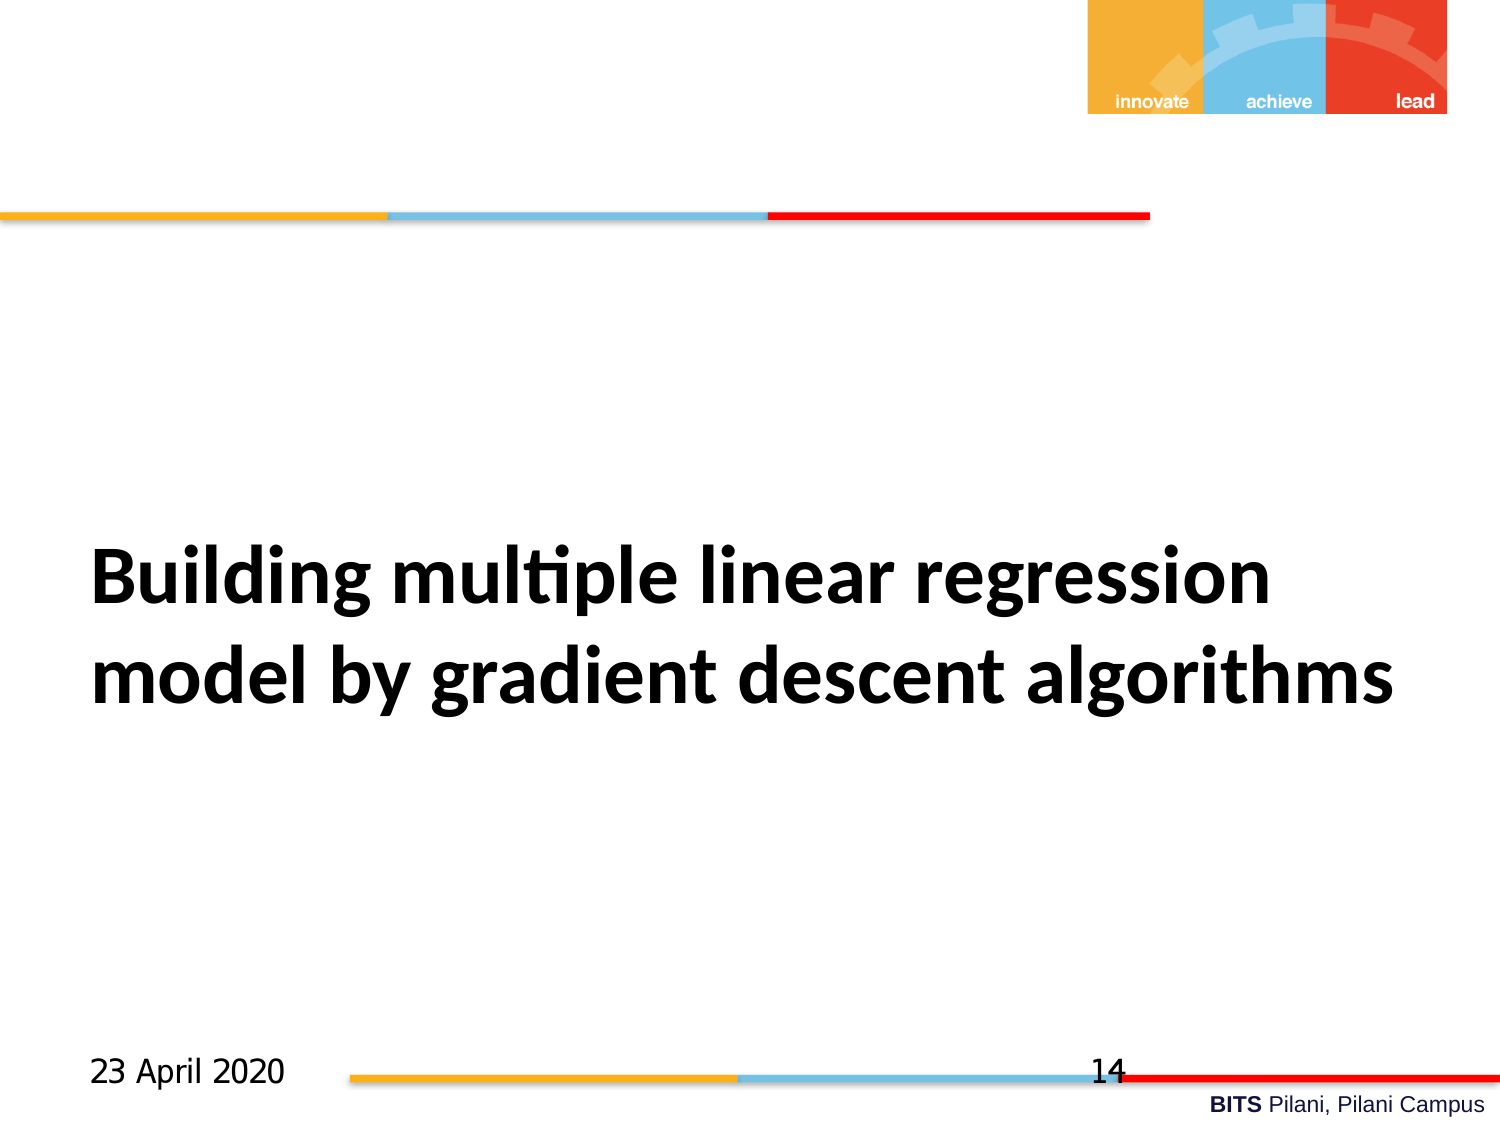

Building multiple linear regression model by gradient descent algorithms
23 April 2020
14